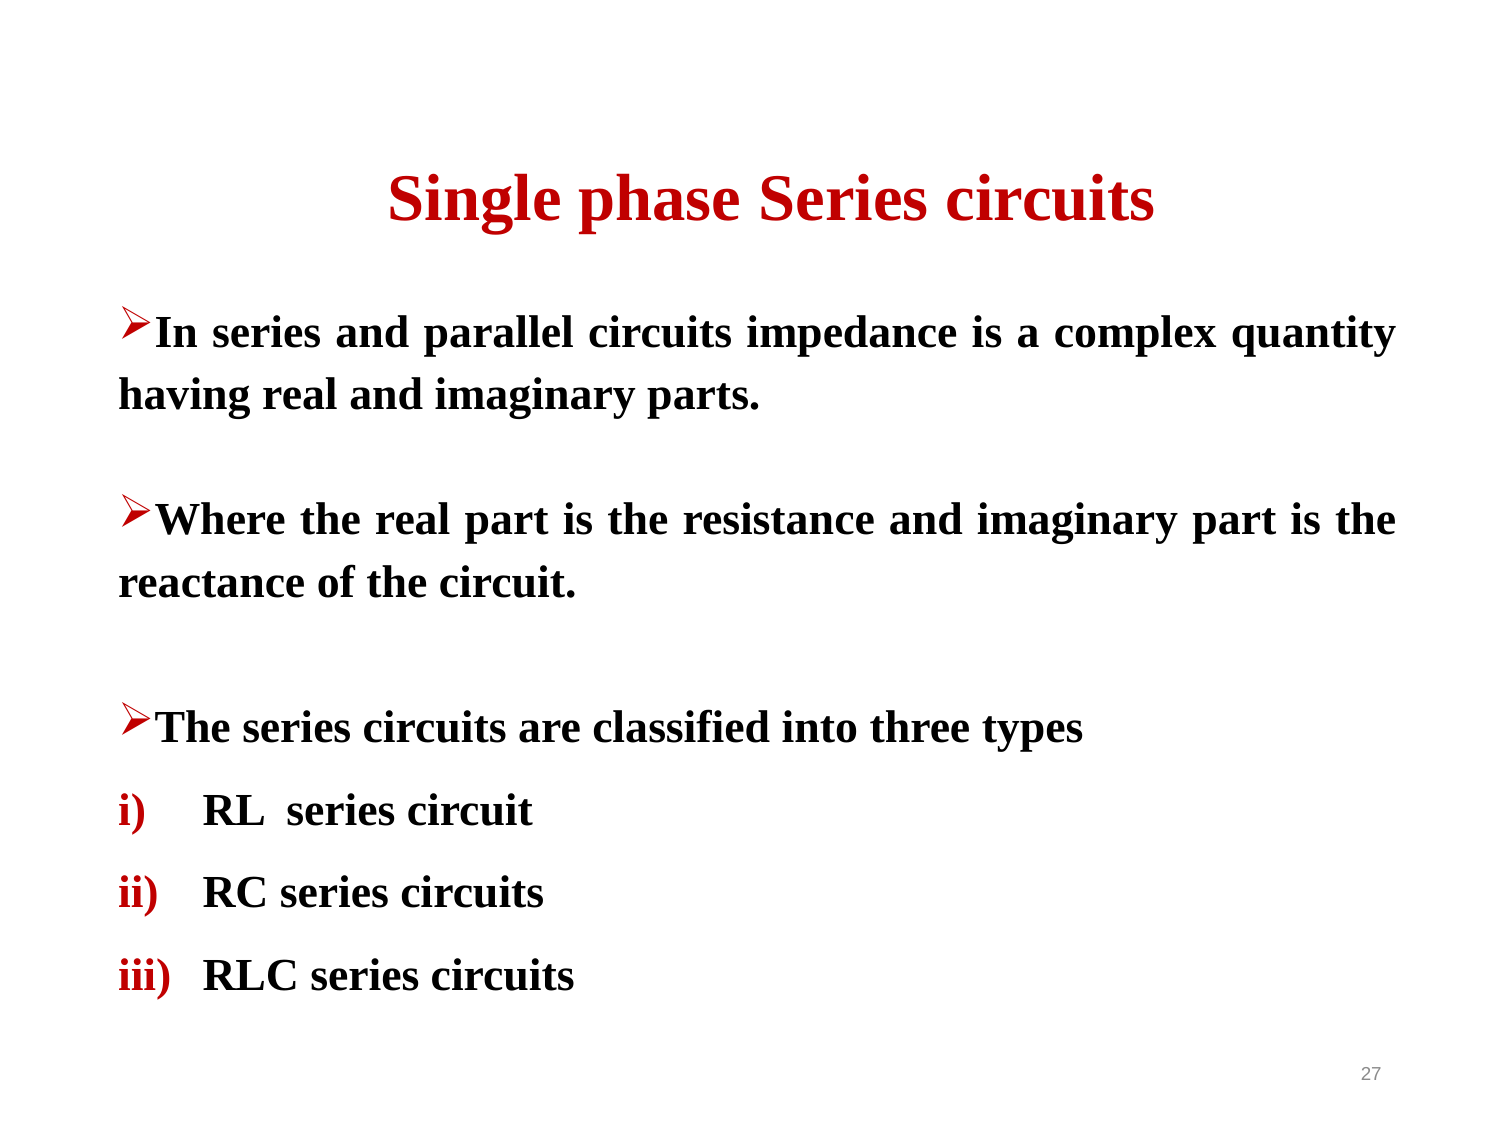

Single phase Series circuits

In series and parallel circuits impedance is a complex quantity having real and imaginary parts.

Where the real part is the resistance and imaginary part is the reactance of the circuit.

The series circuits are classified into three types
RL  series circuit
RC series circuits
RLC series circuits

27